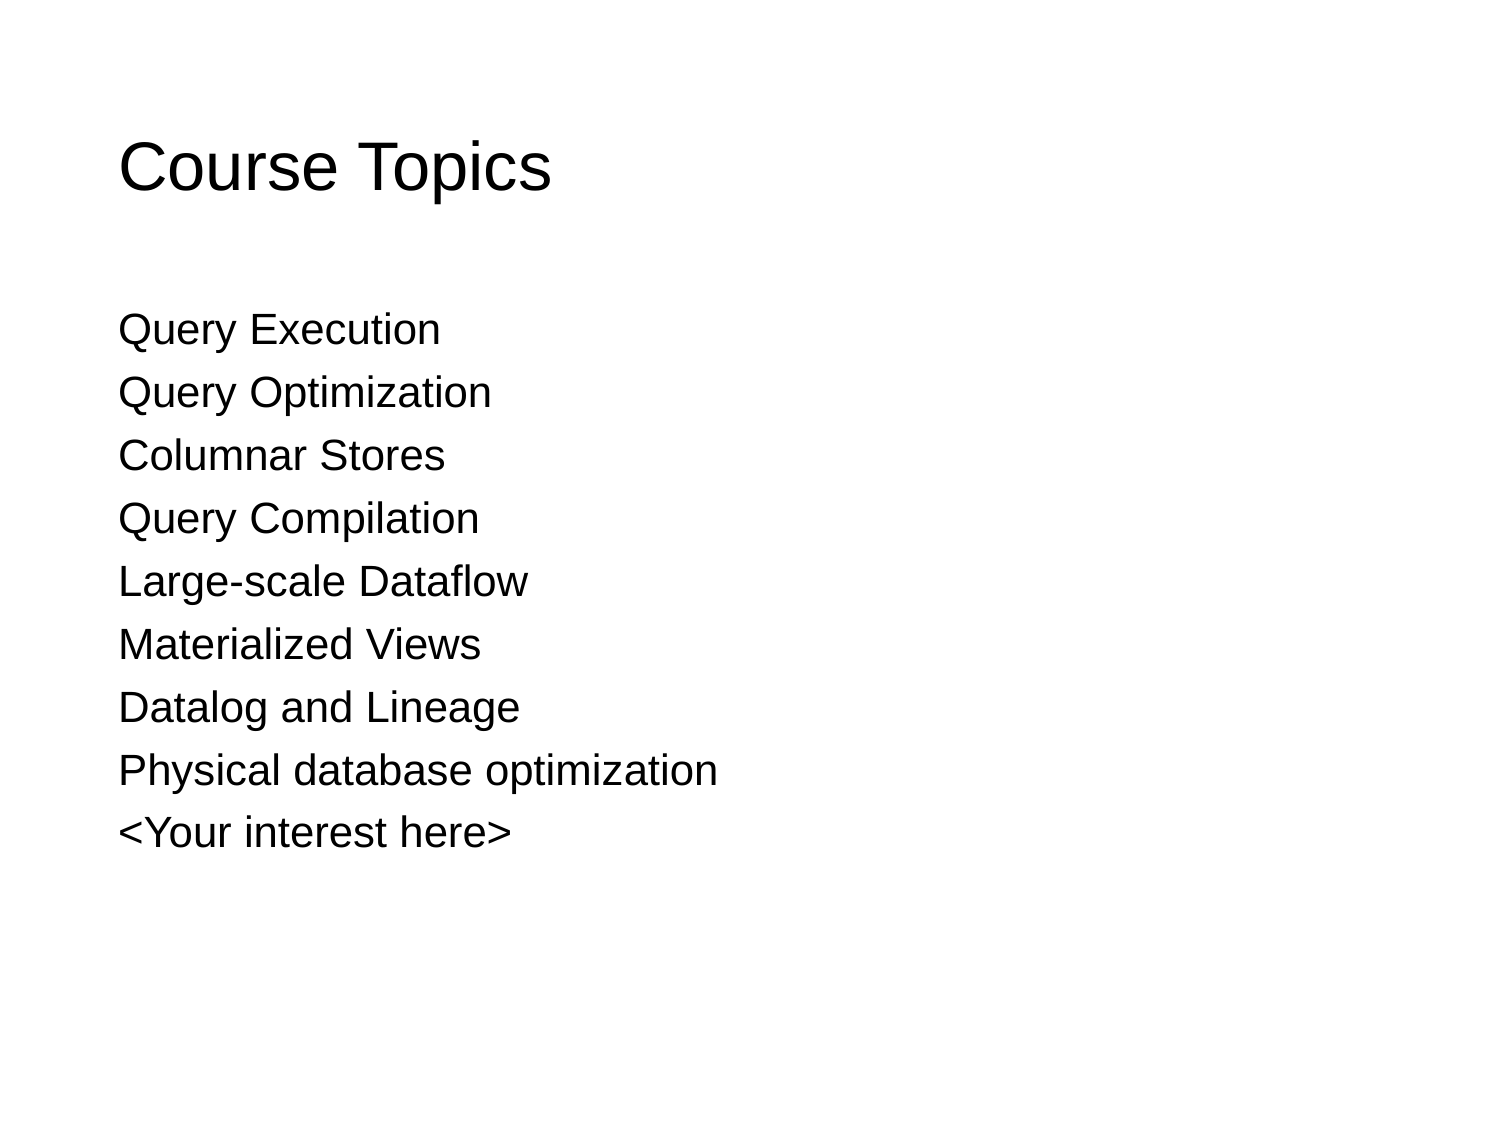

# Course Topics
Query Execution
Query Optimization
Columnar Stores
Query Compilation
Large-scale Dataflow
Materialized Views
Datalog and Lineage
Physical database optimization
<Your interest here>